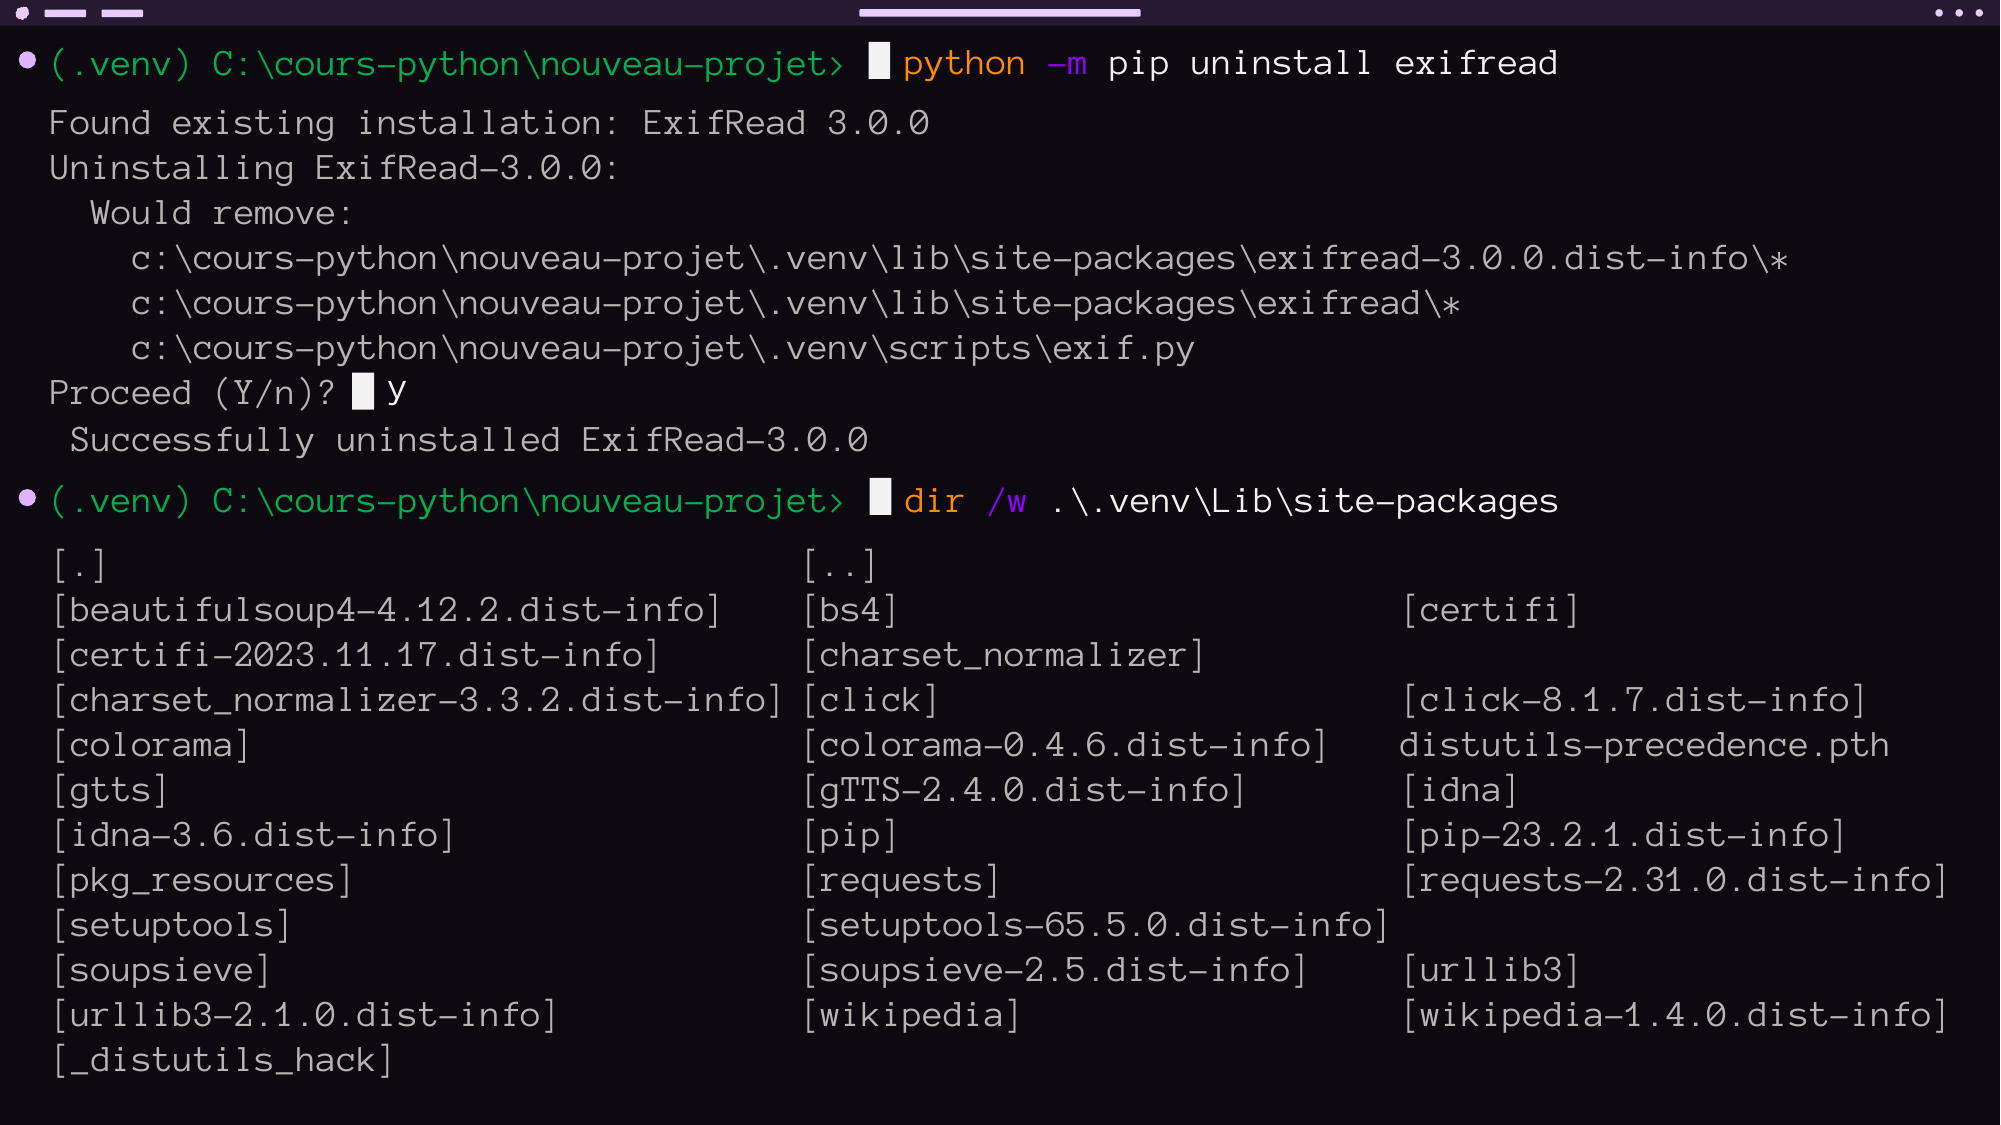

python -m pip uninstall exifread
(.venv) C:\cours-python\nouveau-projet>

Found existing installation: ExifRead 3.0.0
Uninstalling ExifRead-3.0.0:
  Would remove:
    c:\cours-python\nouveau-projet\.venv\lib\site-packages\exifread-3.0.0.dist-info\*
    c:\cours-python\nouveau-projet\.venv\lib\site-packages\exifread\*
    c:\cours-python\nouveau-projet\.venv\scripts\exif.py
Proceed (Y/n)?
y

 Successfully uninstalled ExifRead-3.0.0
dir /w .\.venv\Lib\site-packages
(.venv) C:\cours-python\nouveau-projet>

[.]                         		[..]
[beautifulsoup4-4.12.2.dist-info]	[bs4]				[certifi]
[certifi-2023.11.17.dist-info]	[charset_normalizer]
[charset_normalizer-3.3.2.dist-info]	[click]				[click-8.1.7.dist-info]
[colorama]				[colorama-0.4.6.dist-info]	distutils-precedence.pth    [gtts]					[gTTS-2.4.0.dist-info]	[idna]
[idna-3.6.dist-info]			[pip]				[pip-23.2.1.dist-info]
[pkg_resources]			[requests]			[requests-2.31.0.dist-info]
[setuptools]				[setuptools-65.5.0.dist-info]
[soupsieve]				[soupsieve-2.5.dist-info]	[urllib3]
[urllib3-2.1.0.dist-info]		[wikipedia]			[wikipedia-1.4.0.dist-info]
[_distutils_hack]